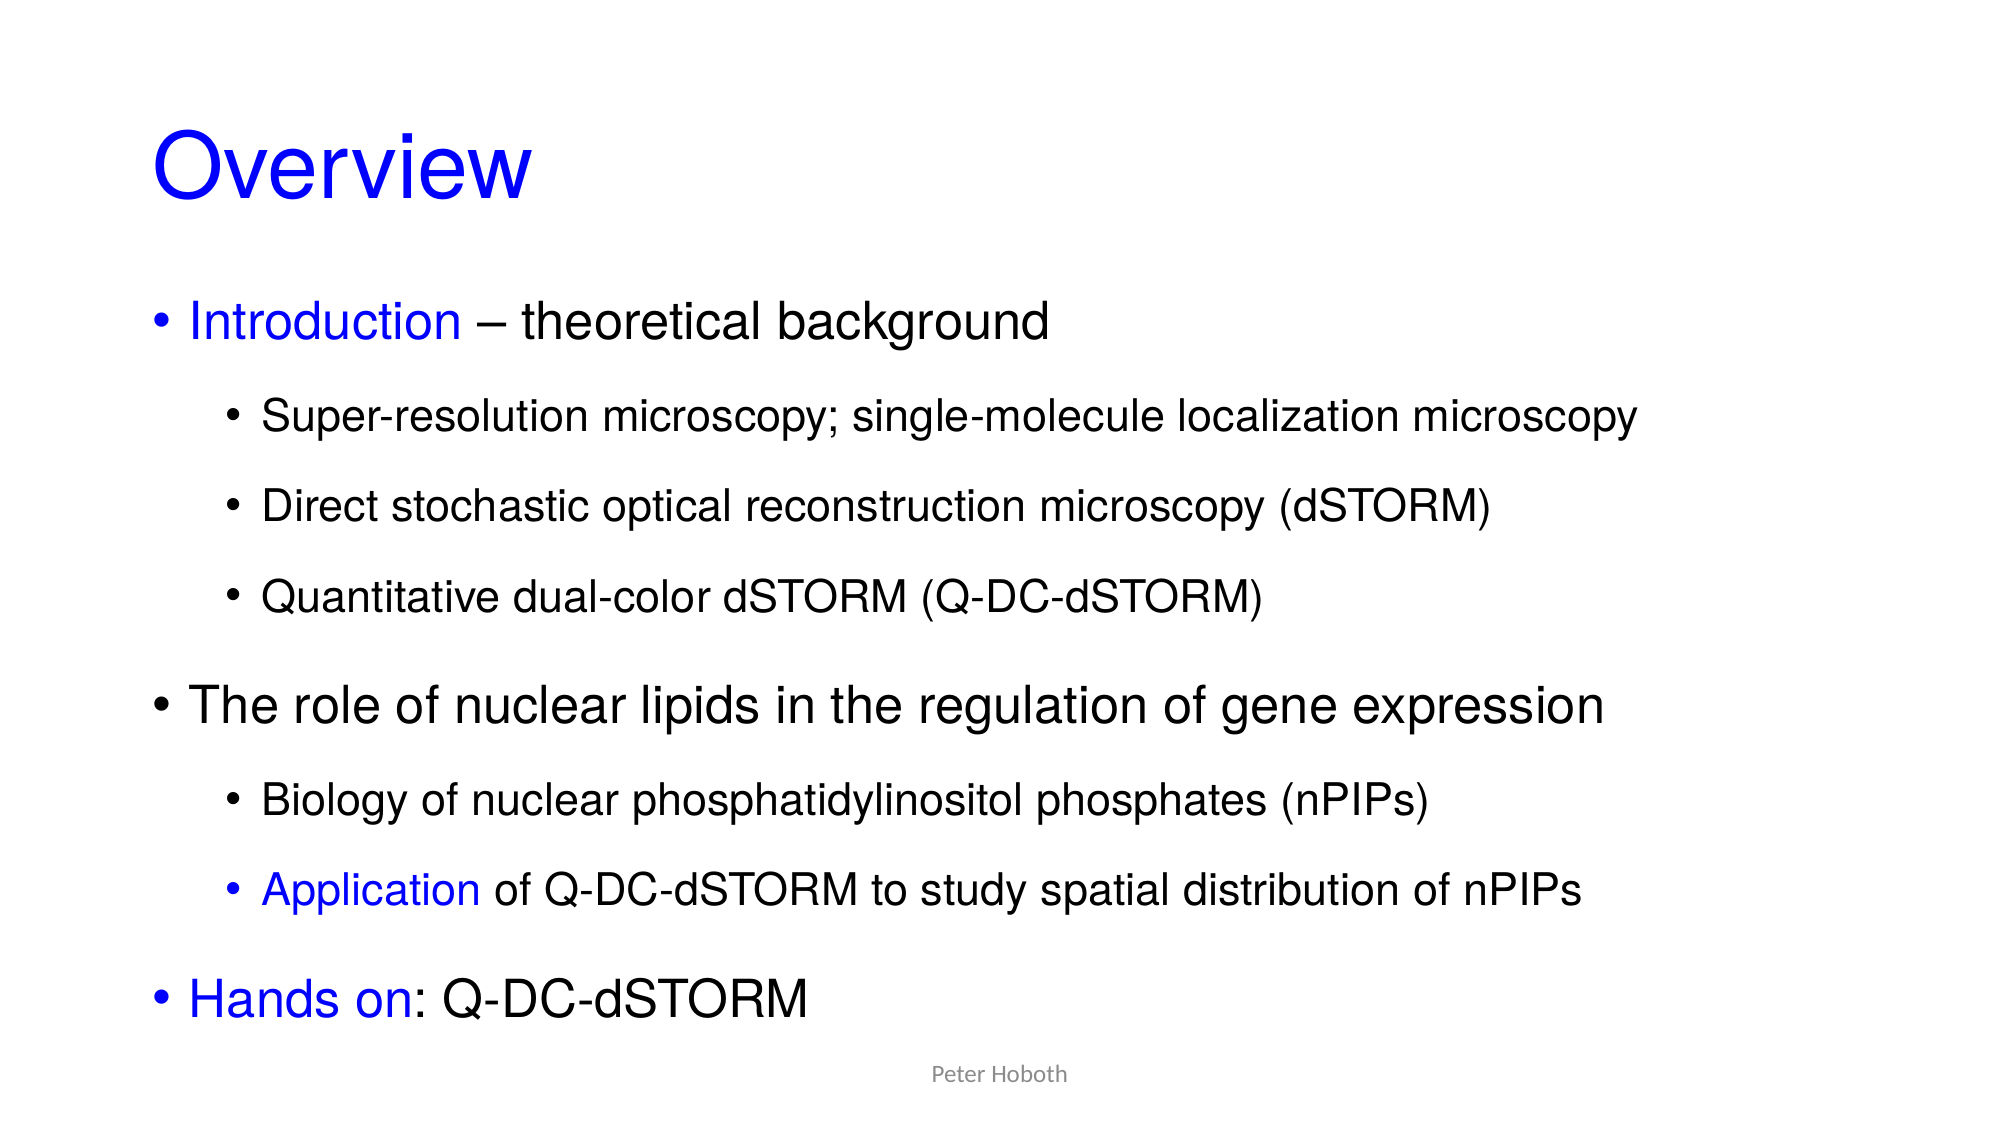

# Overview
Introduction – theoretical background
Super-resolution microscopy; single-molecule localization microscopy
Direct stochastic optical reconstruction microscopy (dSTORM)
Quantitative dual-color dSTORM (Q-DC-dSTORM)
The role of nuclear lipids in the regulation of gene expression
Biology of nuclear phosphatidylinositol phosphates (nPIPs)
Application of Q-DC-dSTORM to study spatial distribution of nPIPs
Hands on: Q-DC-dSTORM
Peter Hoboth